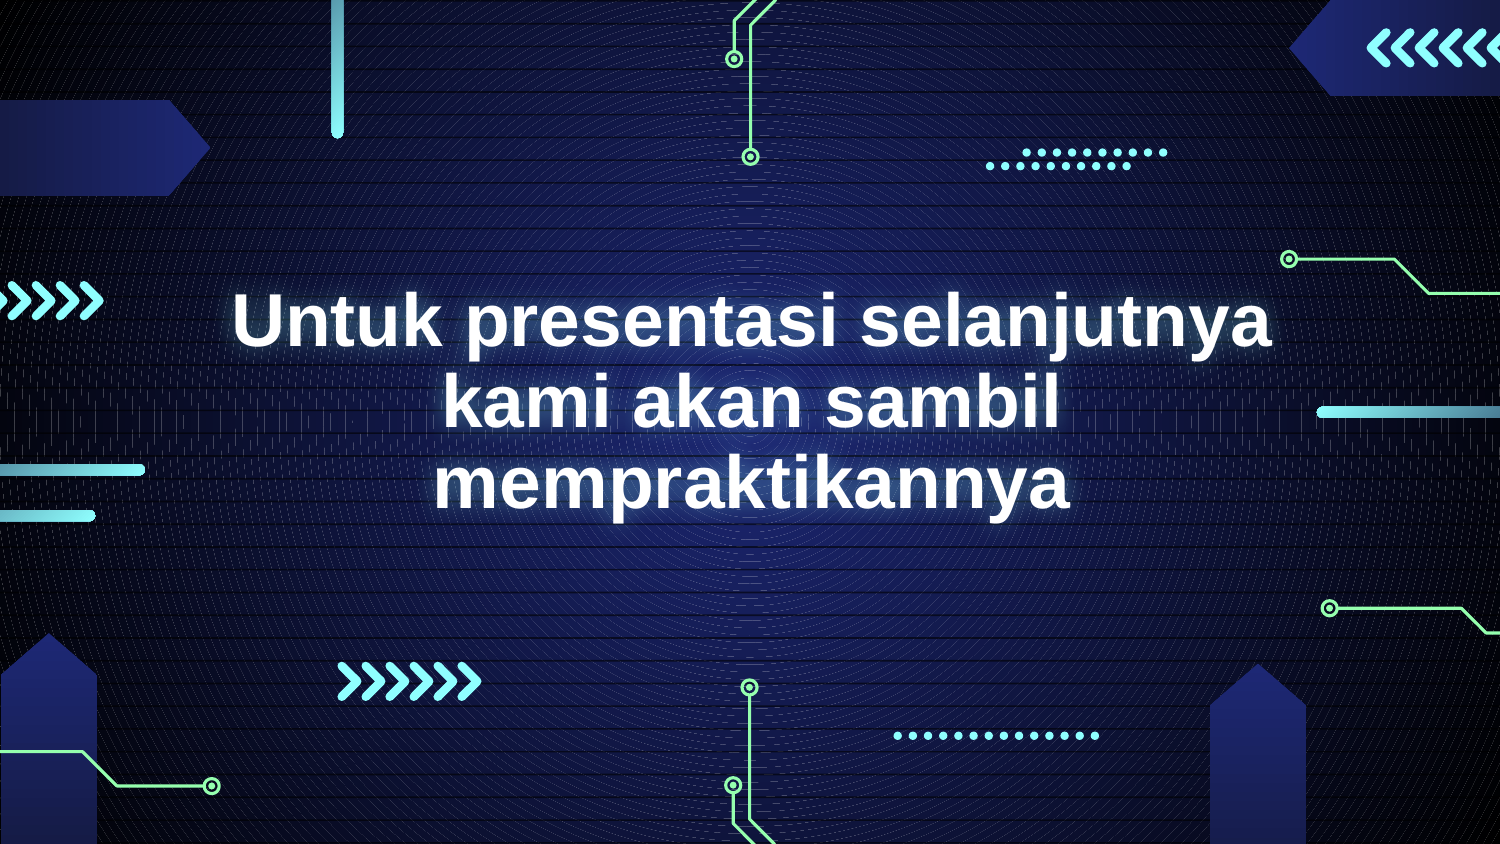

# Untuk presentasi selanjutnya kami akan sambil mempraktikannya